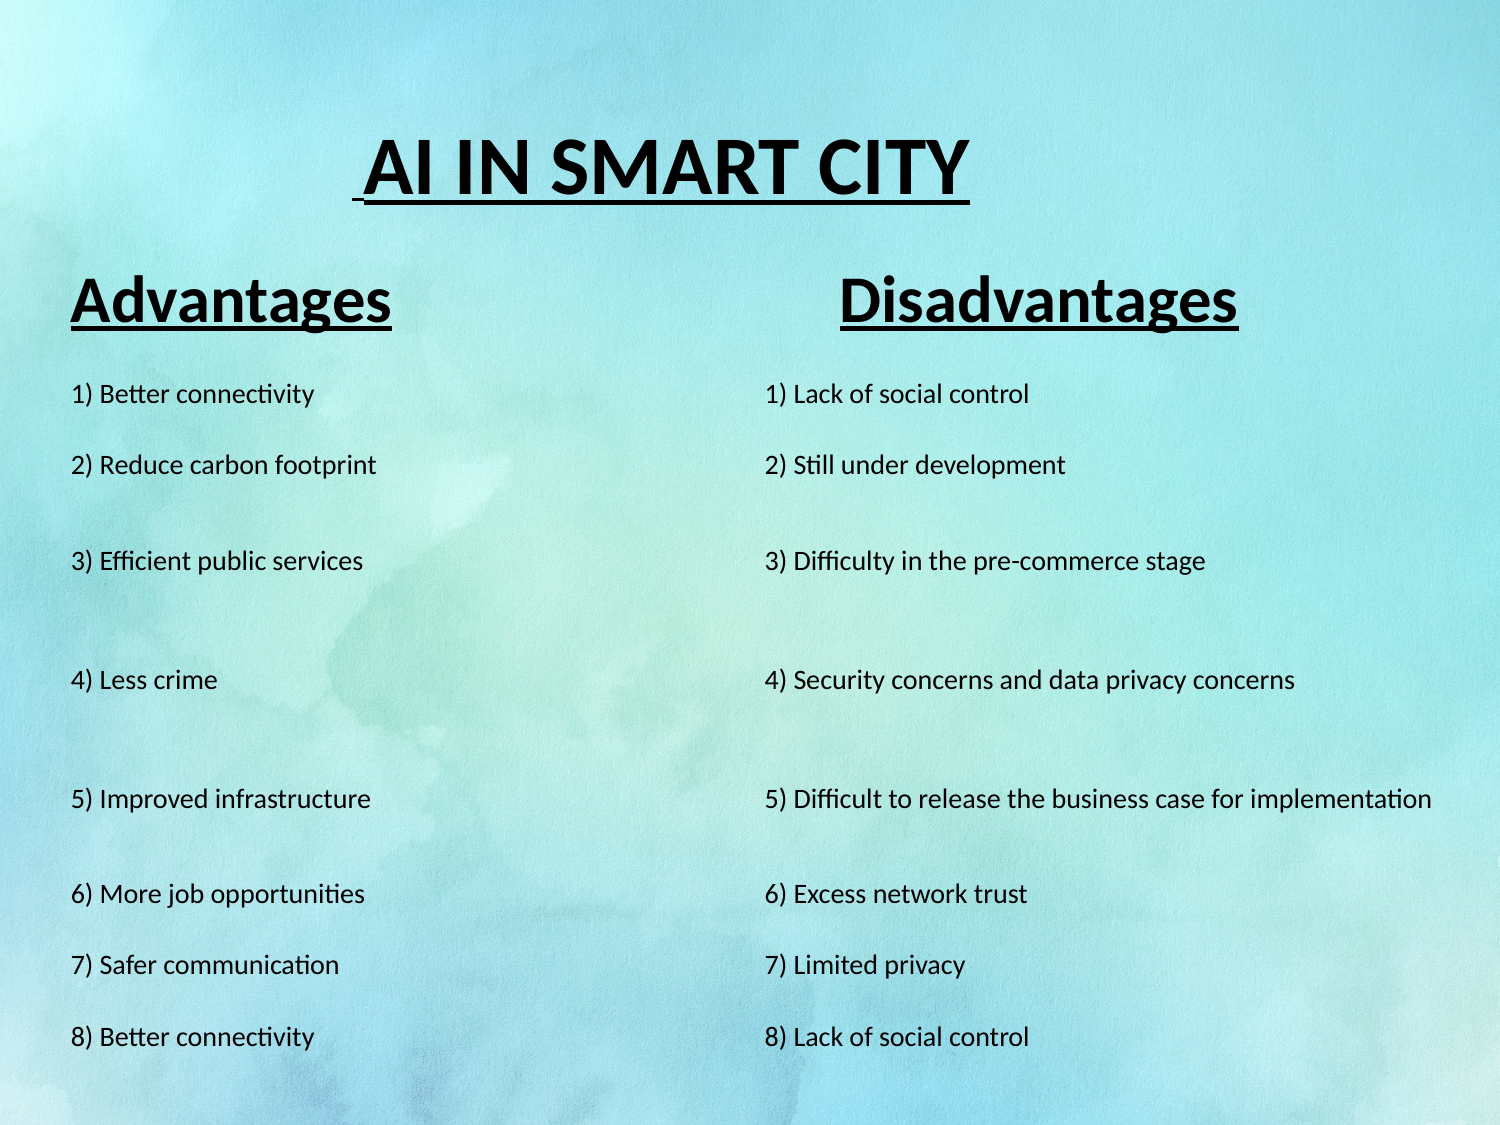

AI IN SMART CITY

| Advantages | Disadvantages |
| --- | --- |
| 1) Better connectivity | 1) Lack of social control |
| 2) Reduce carbon footprint | 2) Still under development |
| 3) Efficient public services | 3) Difficulty in the pre-commerce stage |
| 4) Less crime | 4) Security concerns and data privacy concerns |
| 5) Improved infrastructure | 5) Difficult to release the business case for implementation |
| 6) More job opportunities | 6) Excess network trust |
| 7) Safer communication | 7) Limited privacy |
| 8) Better connectivity | 8) Lack of social control |